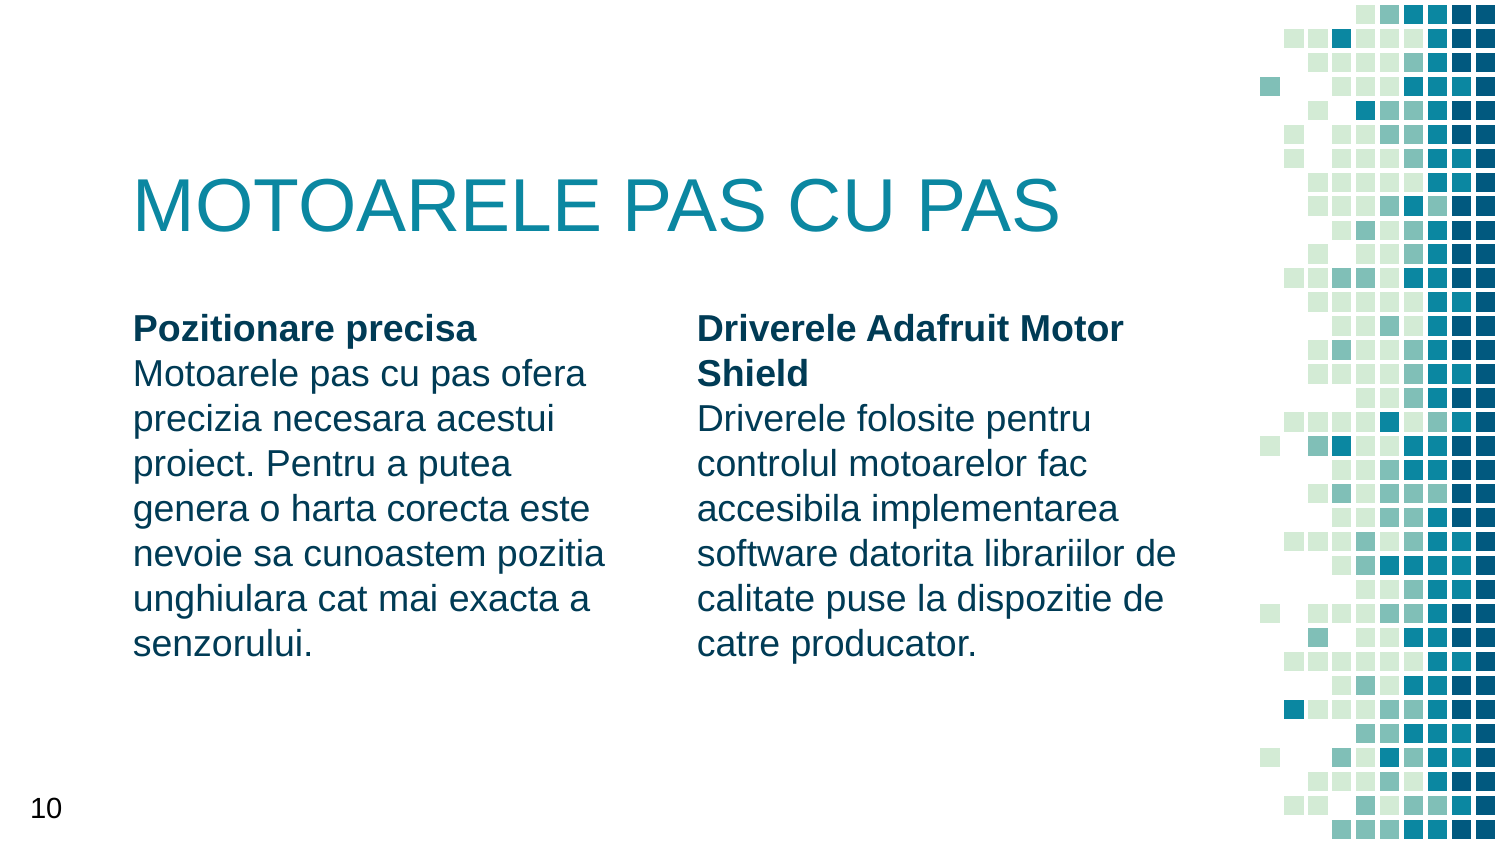

# MOTOARELE PAS CU PAS
Pozitionare precisa
Motoarele pas cu pas ofera precizia necesara acestui proiect. Pentru a putea genera o harta corecta este nevoie sa cunoastem pozitia unghiulara cat mai exacta a senzorului.
Driverele Adafruit Motor Shield
Driverele folosite pentru controlul motoarelor fac accesibila implementarea software datorita librariilor de calitate puse la dispozitie de catre producator.
10